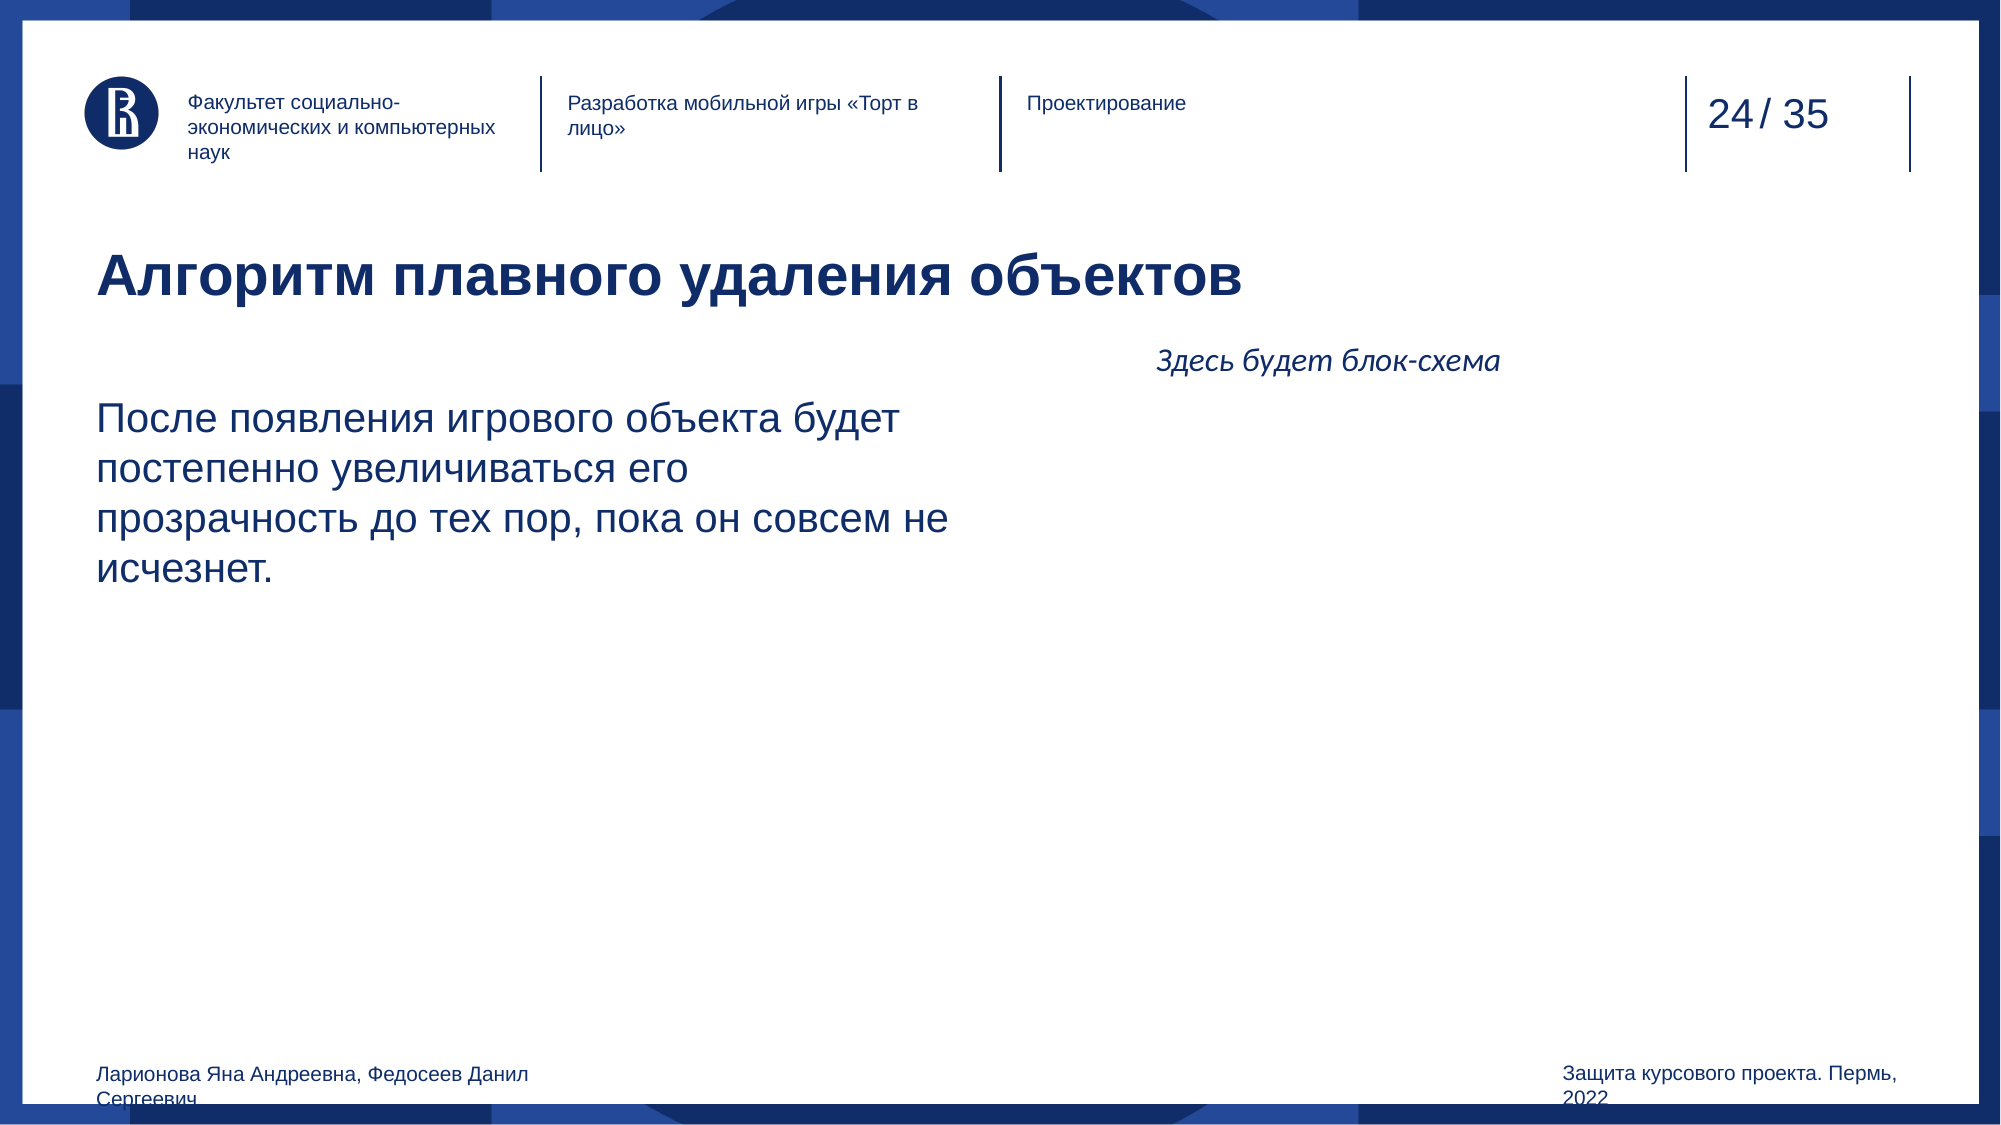

/ 35
Факультет социально-экономических и компьютерных наук
Разработка мобильной игры «Торт в лицо»
Проектирование
# Алгоритм плавного удаления объектов
Здесь будет блок-схема
После появления игрового объекта будет постепенно увеличиваться его прозрачность до тех пор, пока он совсем не исчезнет.
Защита курсового проекта. Пермь, 2022
Ларионова Яна Андреевна, Федосеев Данил Сергеевич